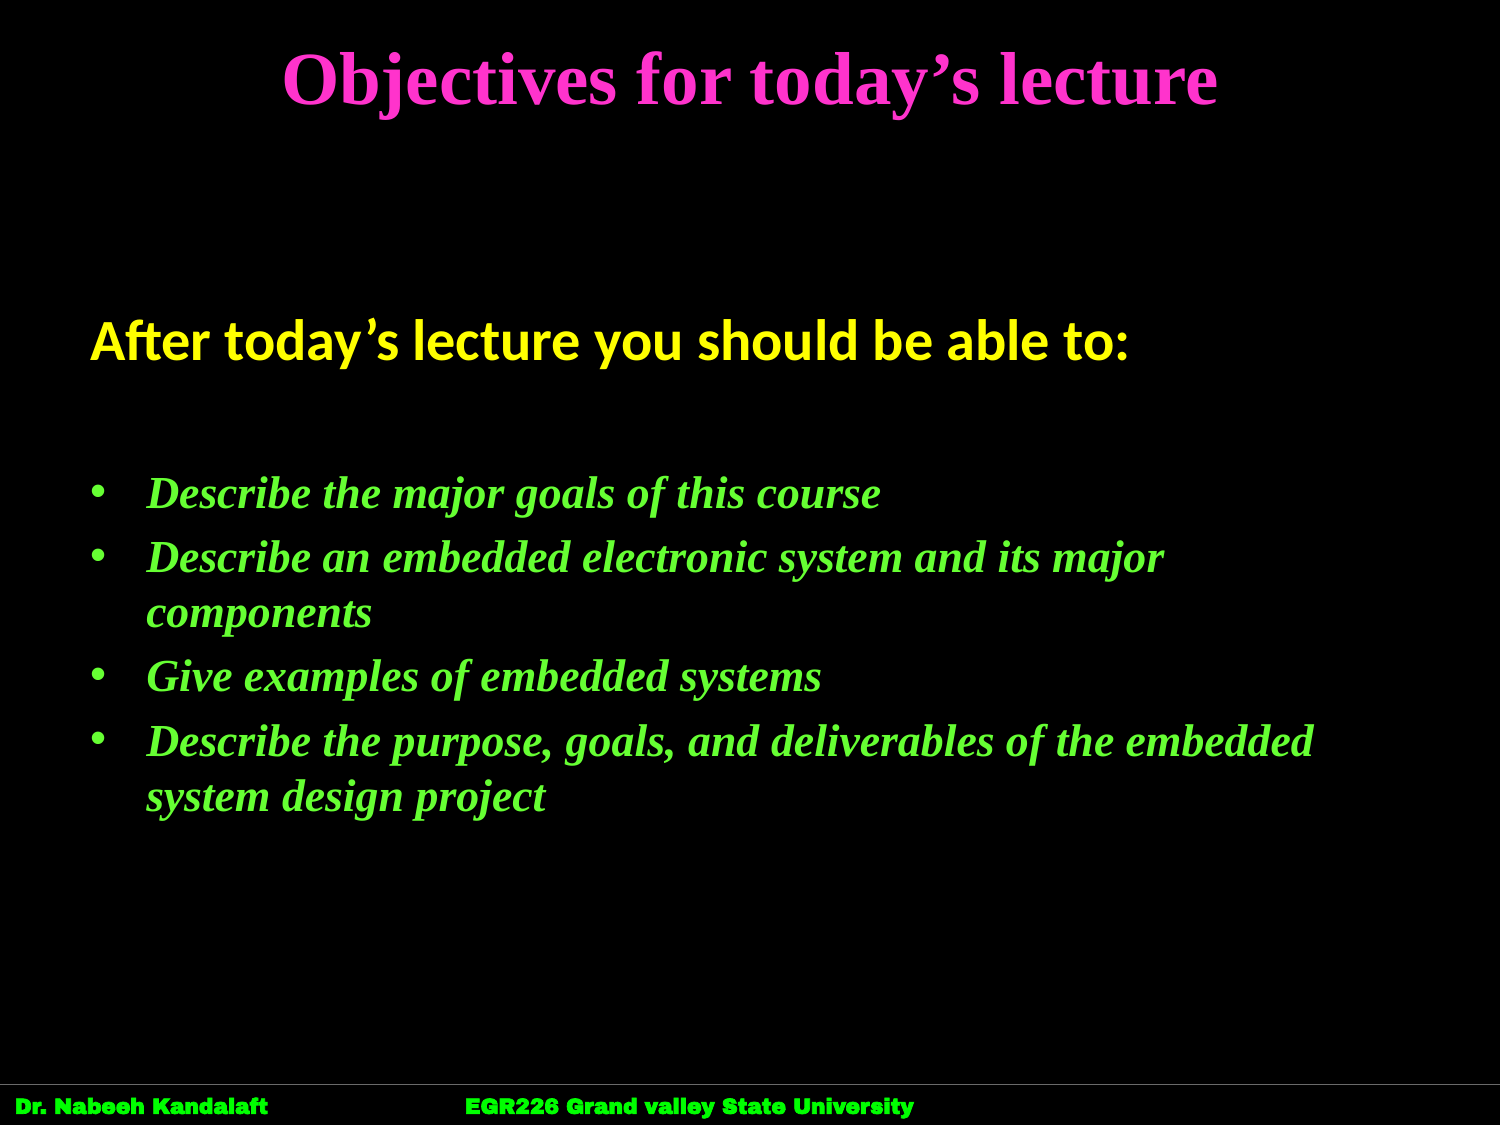

# Objectives for today’s lecture
After today’s lecture you should be able to:

Describe the major goals of this course
Describe an embedded electronic system and its major components
Give examples of embedded systems
Describe the purpose, goals, and deliverables of the embedded system design project
Dr. Nabeeh Kandalaft		EGR226 Grand valley State University